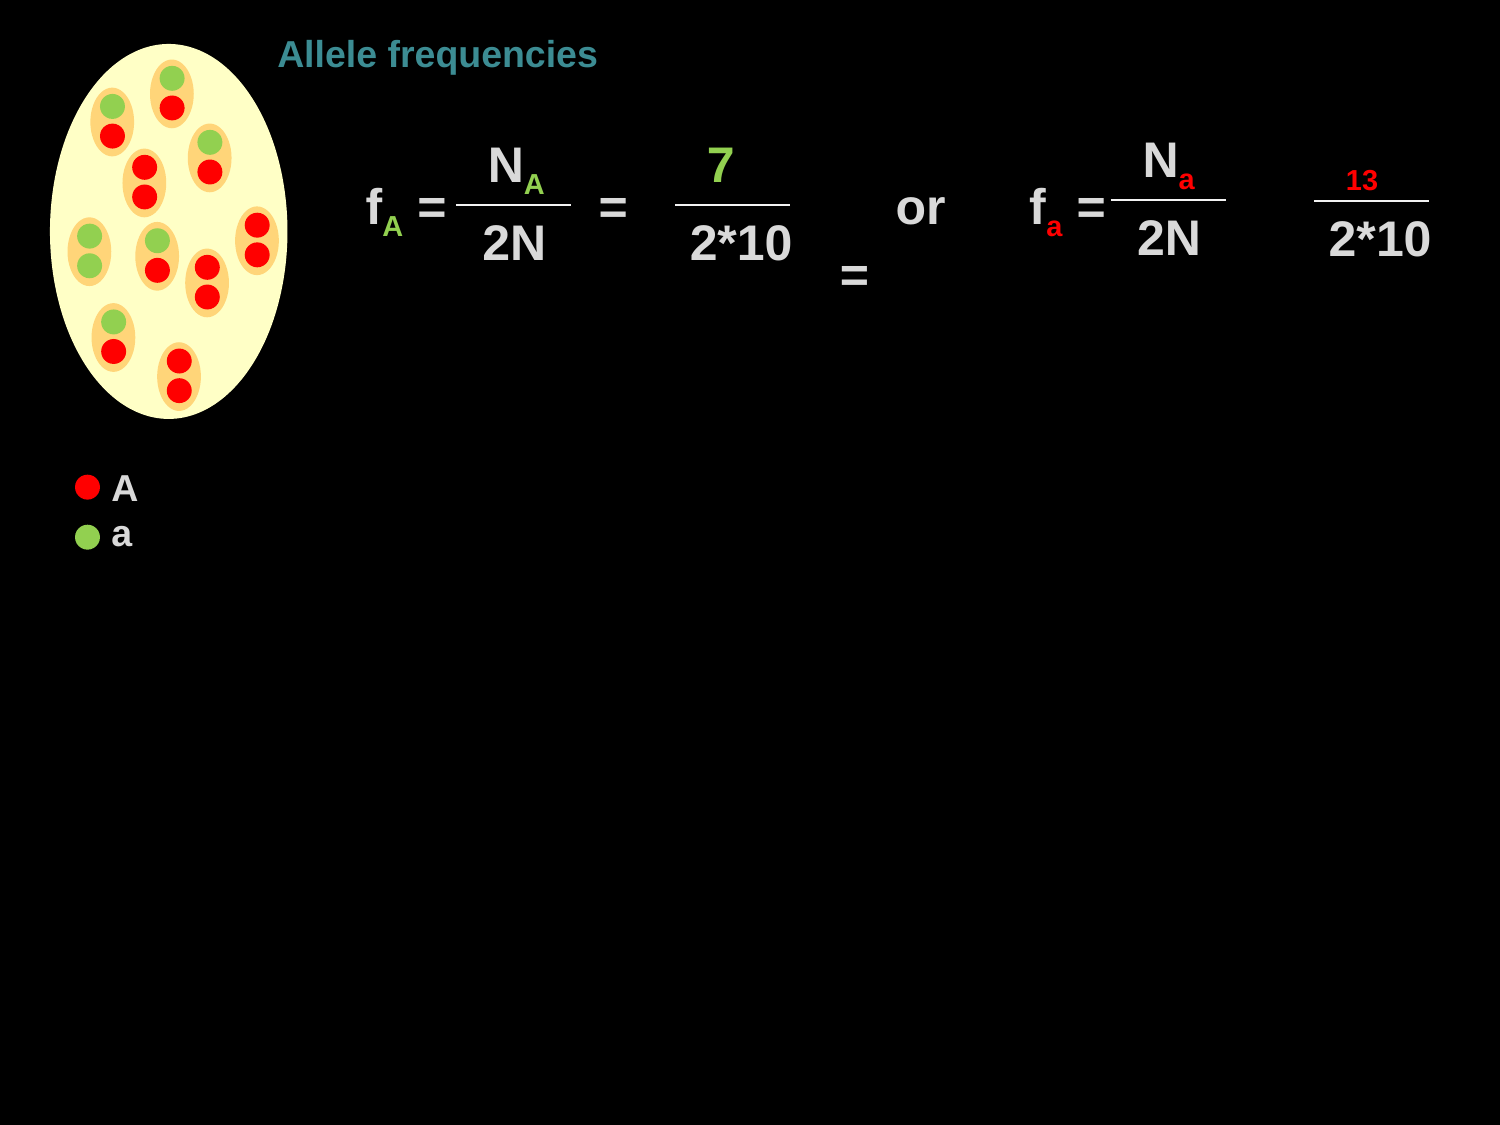

Allele frequencies

Na
13

NA
7

fA =
 =
    or      fa =              =

2N
2*10
2N
2*10

A
a